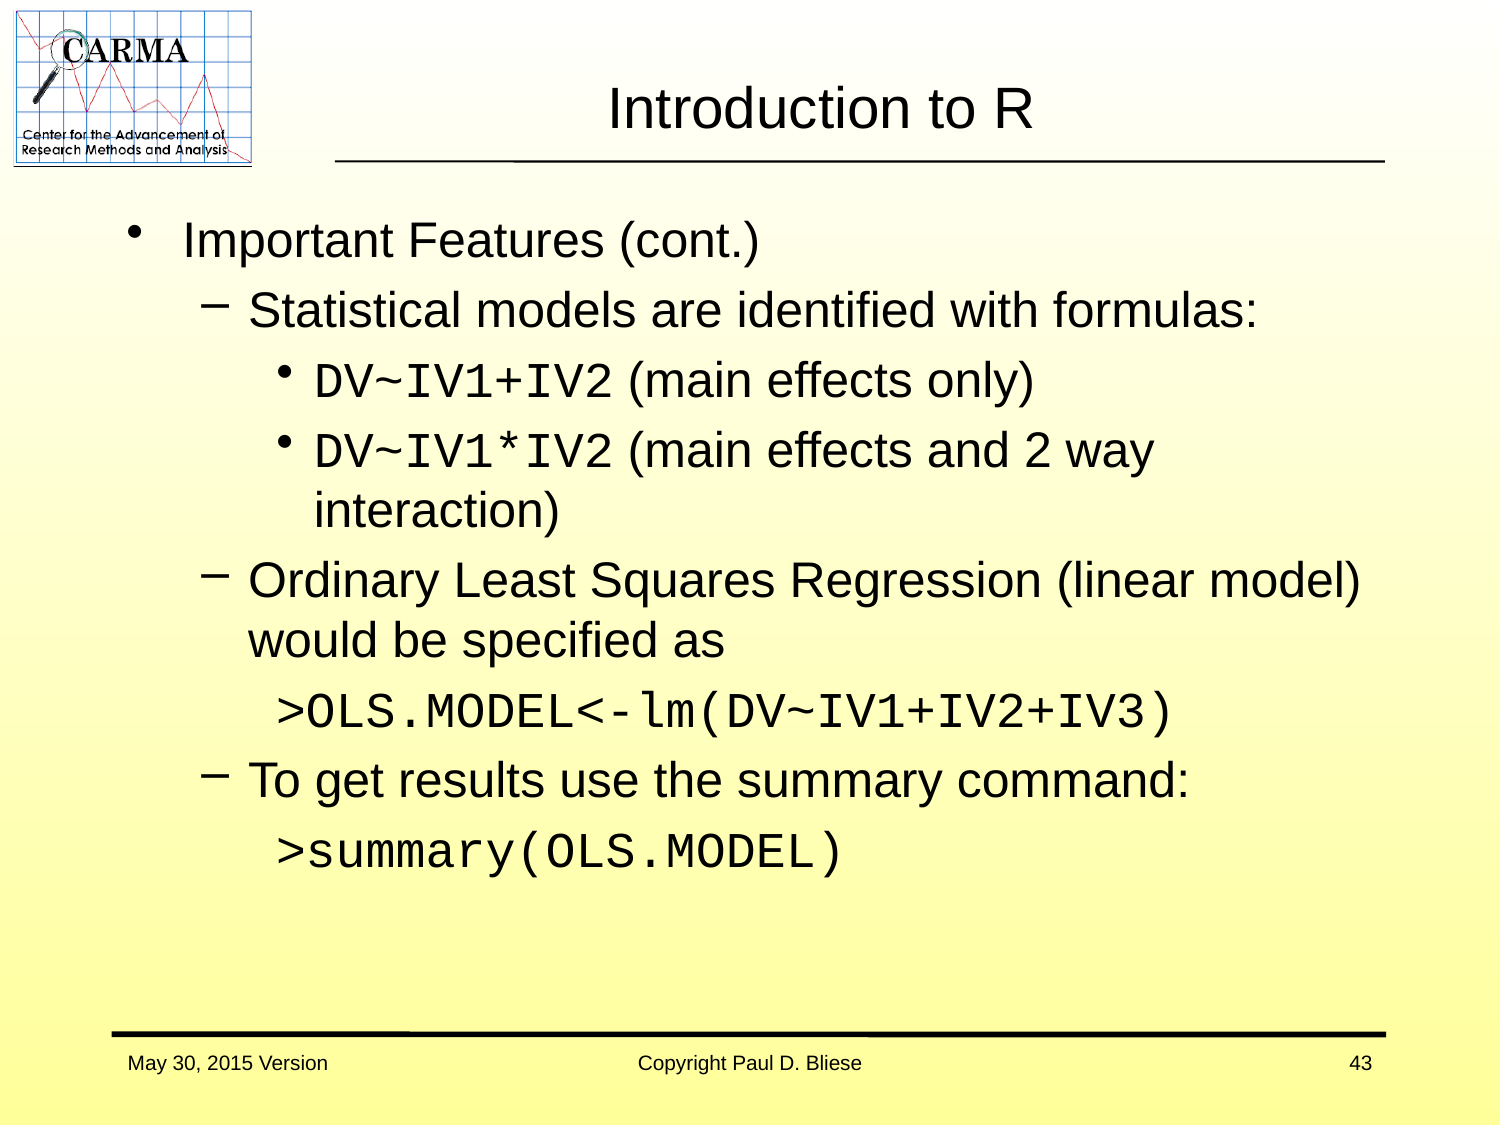

# Introduction to R
Important Features (cont.)
Statistical models are identified with formulas:
DV~IV1+IV2 (main effects only)
DV~IV1*IV2 (main effects and 2 way interaction)
Ordinary Least Squares Regression (linear model) would be specified as
>OLS.MODEL<-lm(DV~IV1+IV2+IV3)
To get results use the summary command:
>summary(OLS.MODEL)
May 30, 2015 Version
Copyright Paul D. Bliese
43